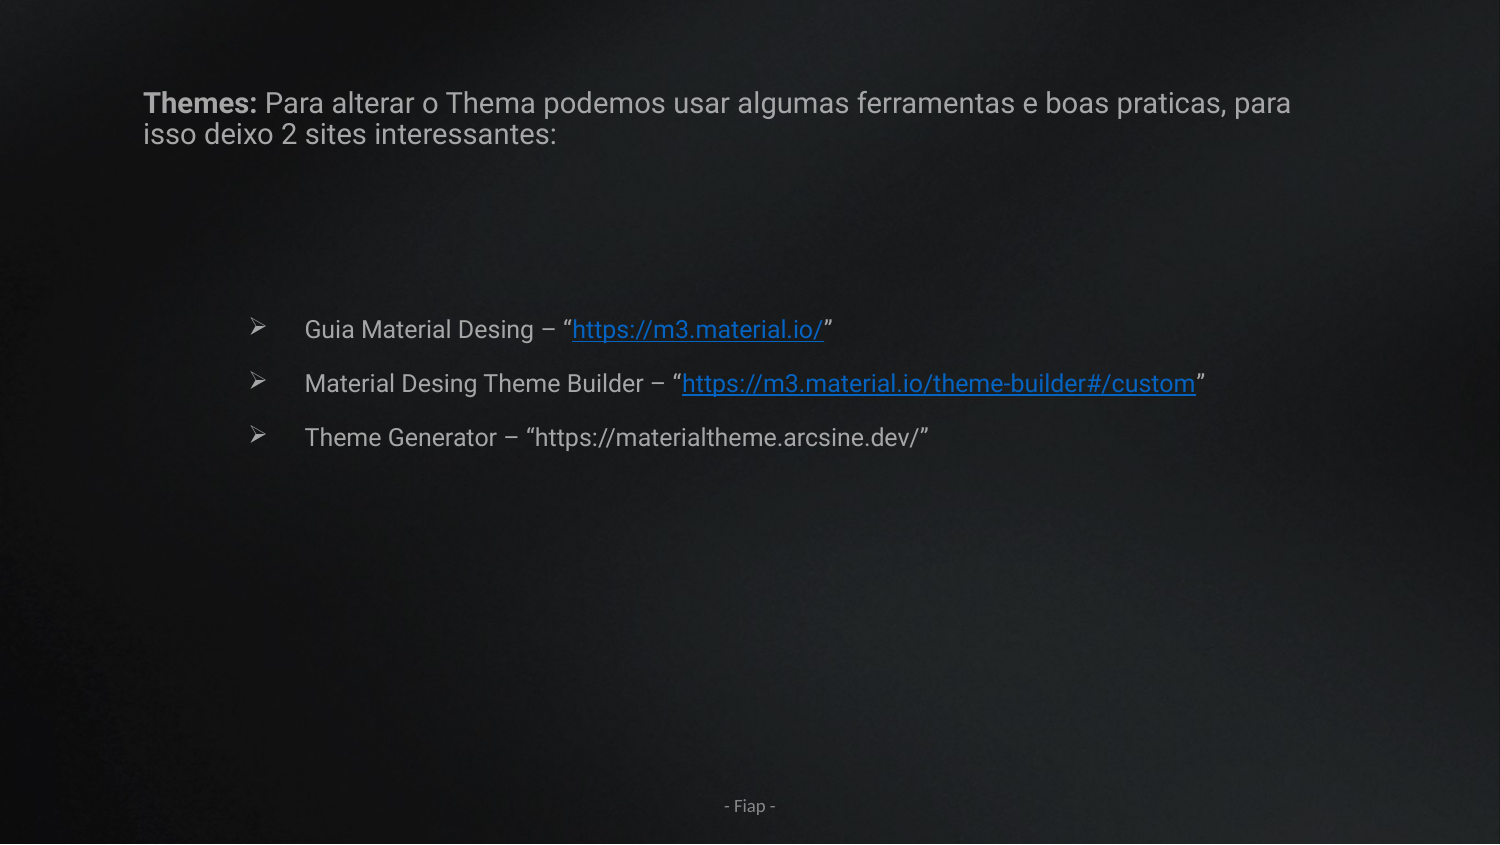

Themes: Para alterar o Thema podemos usar algumas ferramentas e boas praticas, para isso deixo 2 sites interessantes:
Guia Material Desing – “https://m3.material.io/”

Material Desing Theme Builder – “https://m3.material.io/theme-builder#/custom”

Theme Generator – “https://materialtheme.arcsine.dev/”

- Fiap -